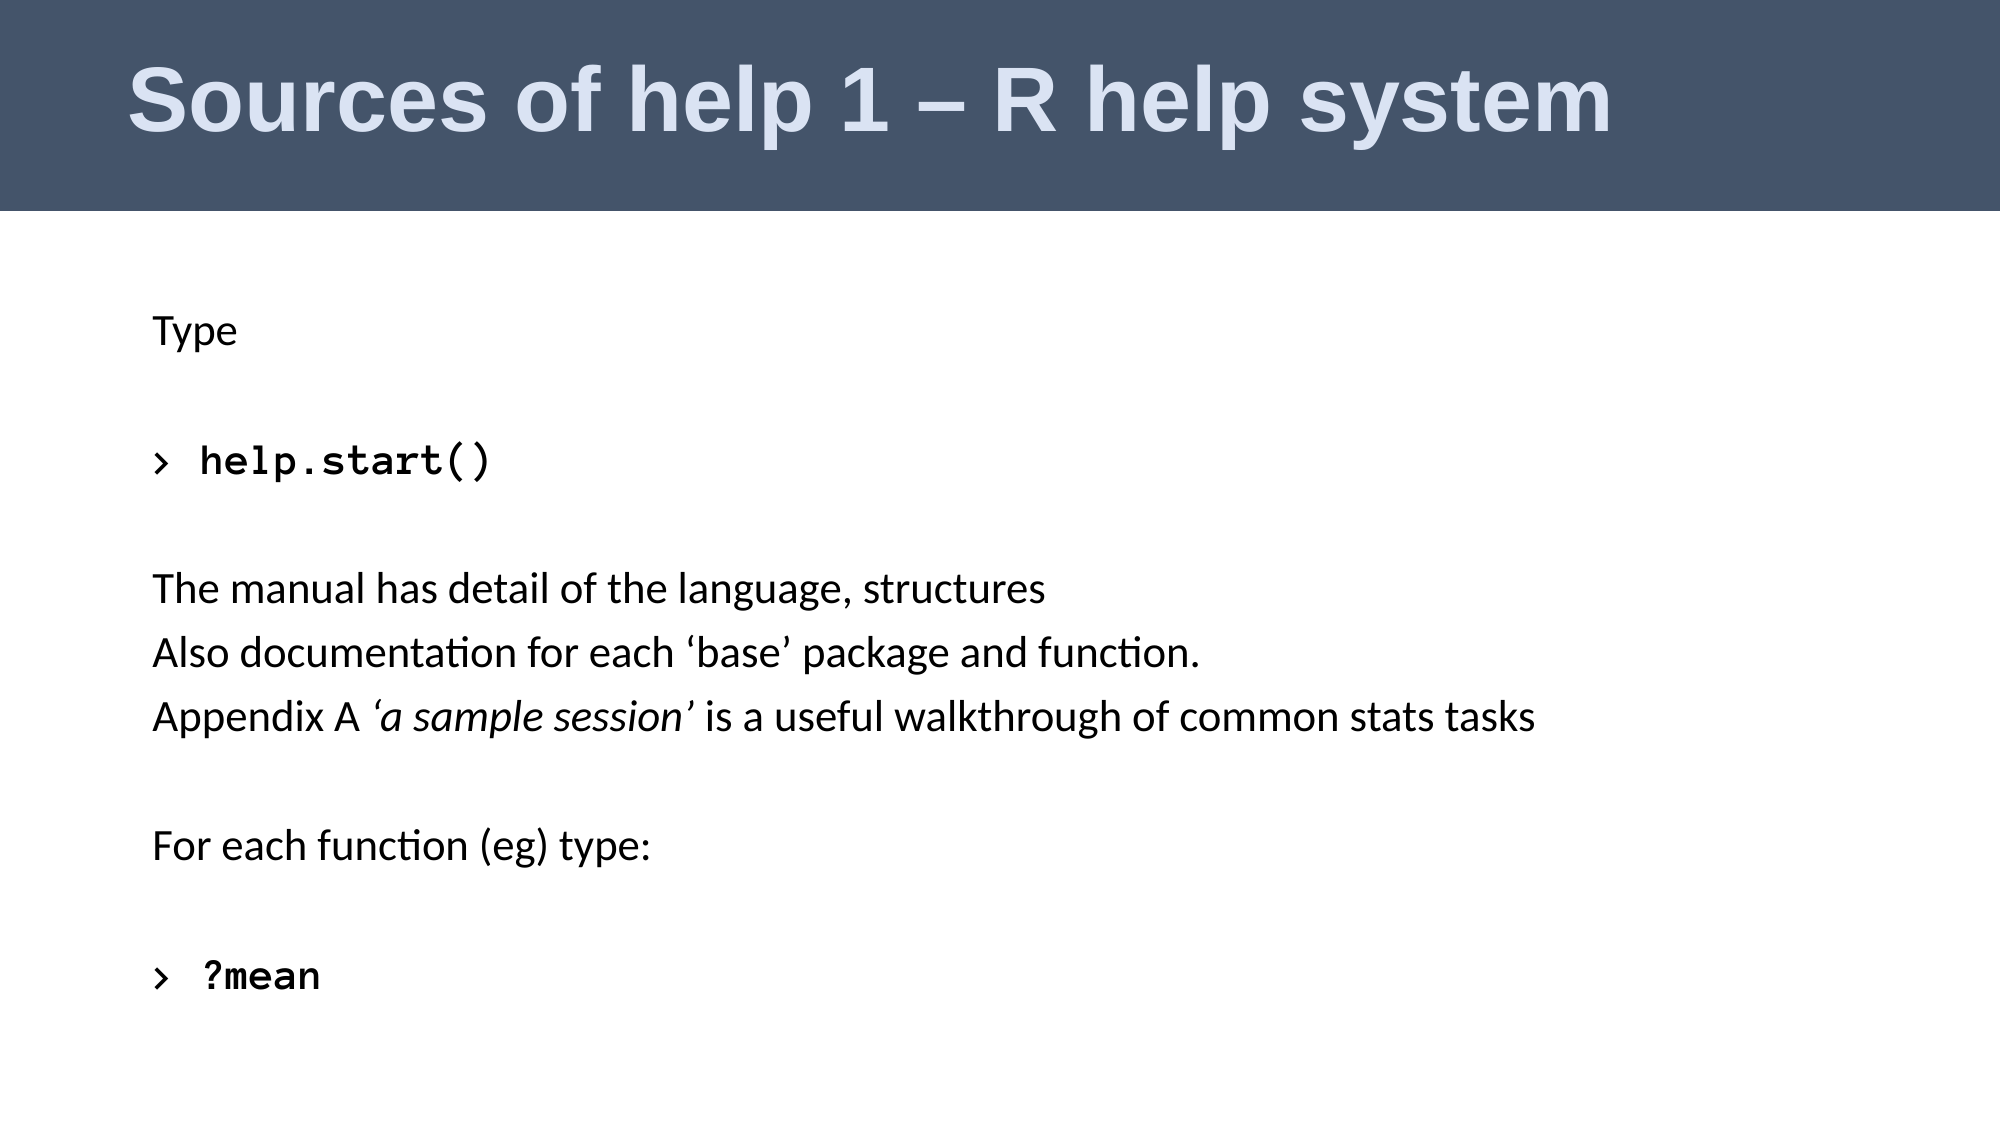

# Sources of help 1 – R help system
Type

> help.start()

The manual has detail of the language, structures
Also documentation for each ‘base’ package and function.
Appendix A ‘a sample session’ is a useful walkthrough of common stats tasks

For each function (eg) type:

> ?mean